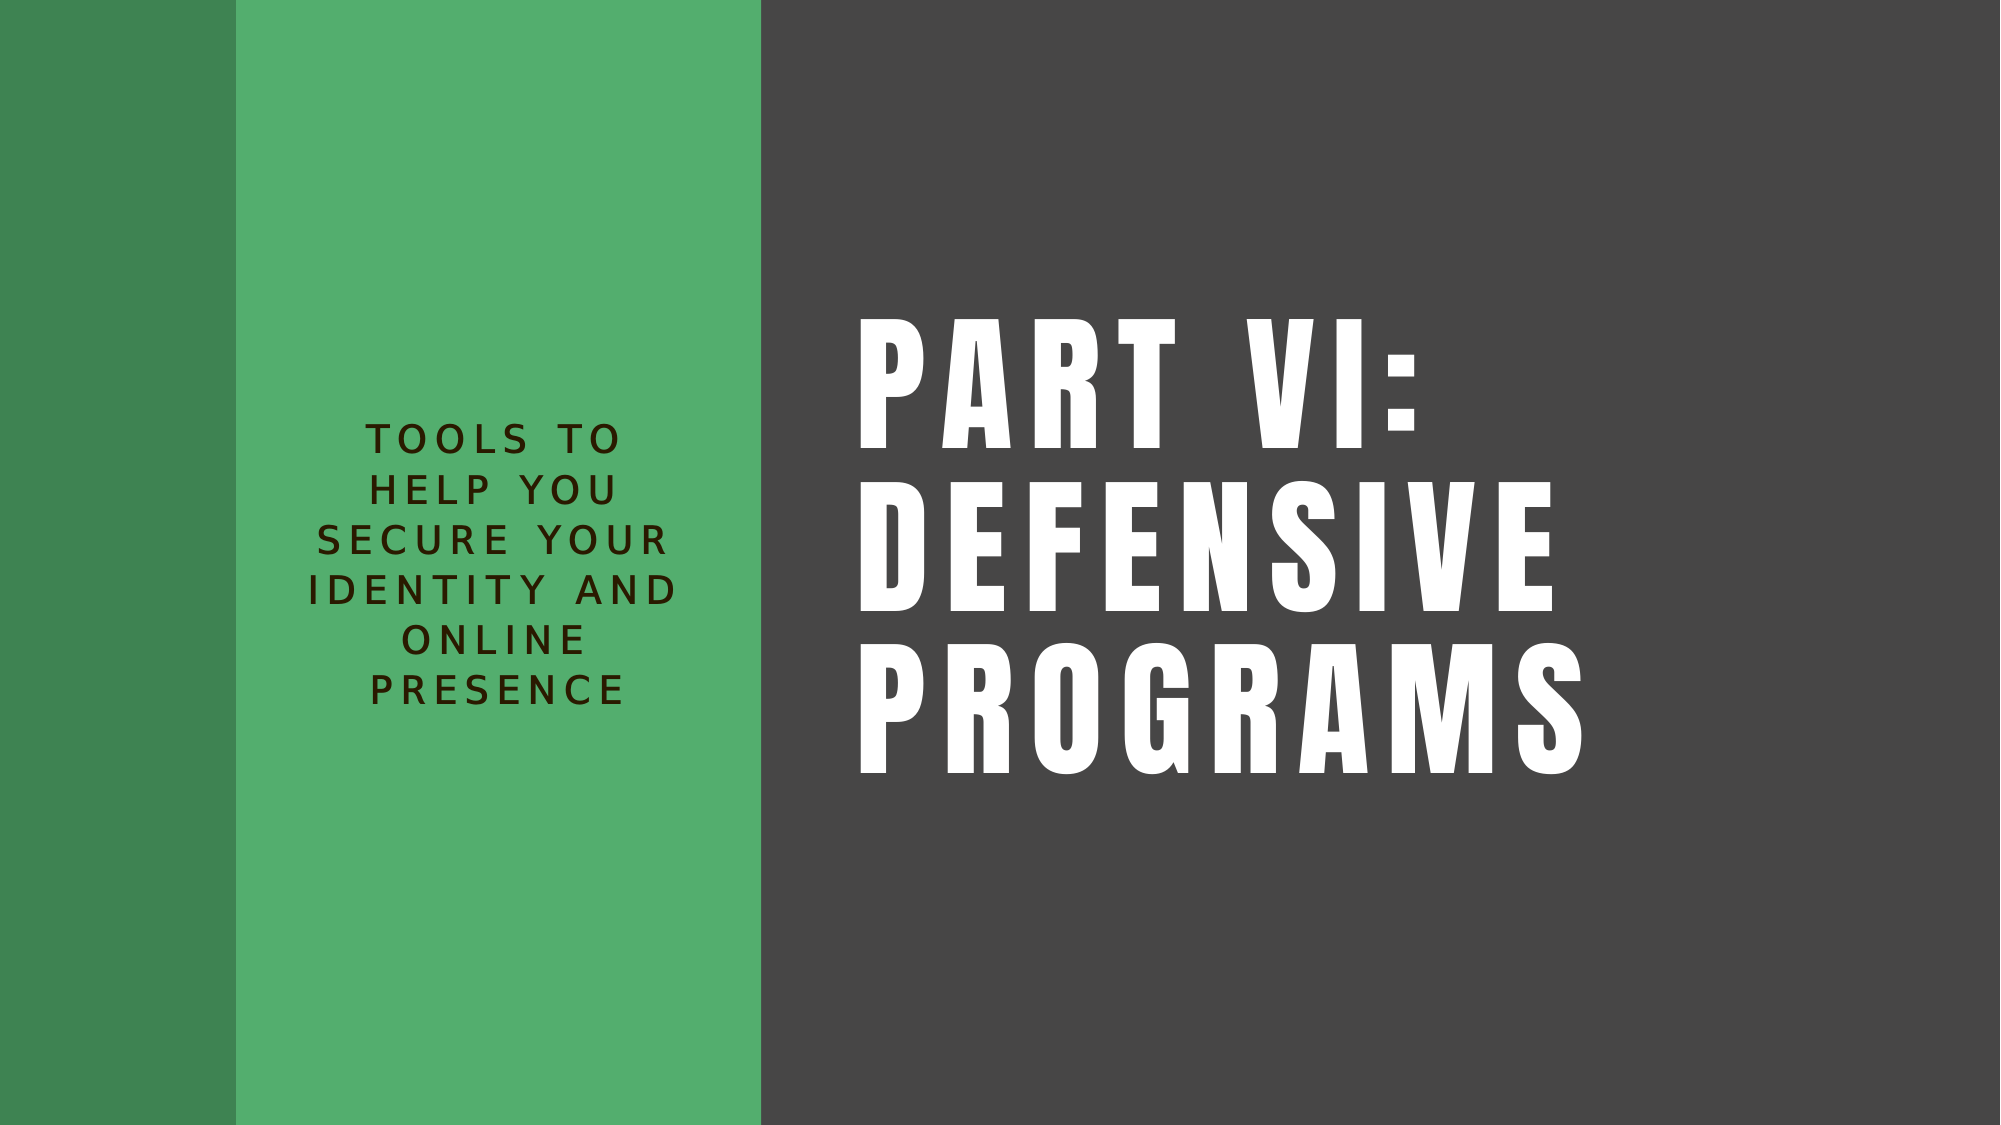

# Part vi: defensive programs
Tools to help you secure your identity and online presence